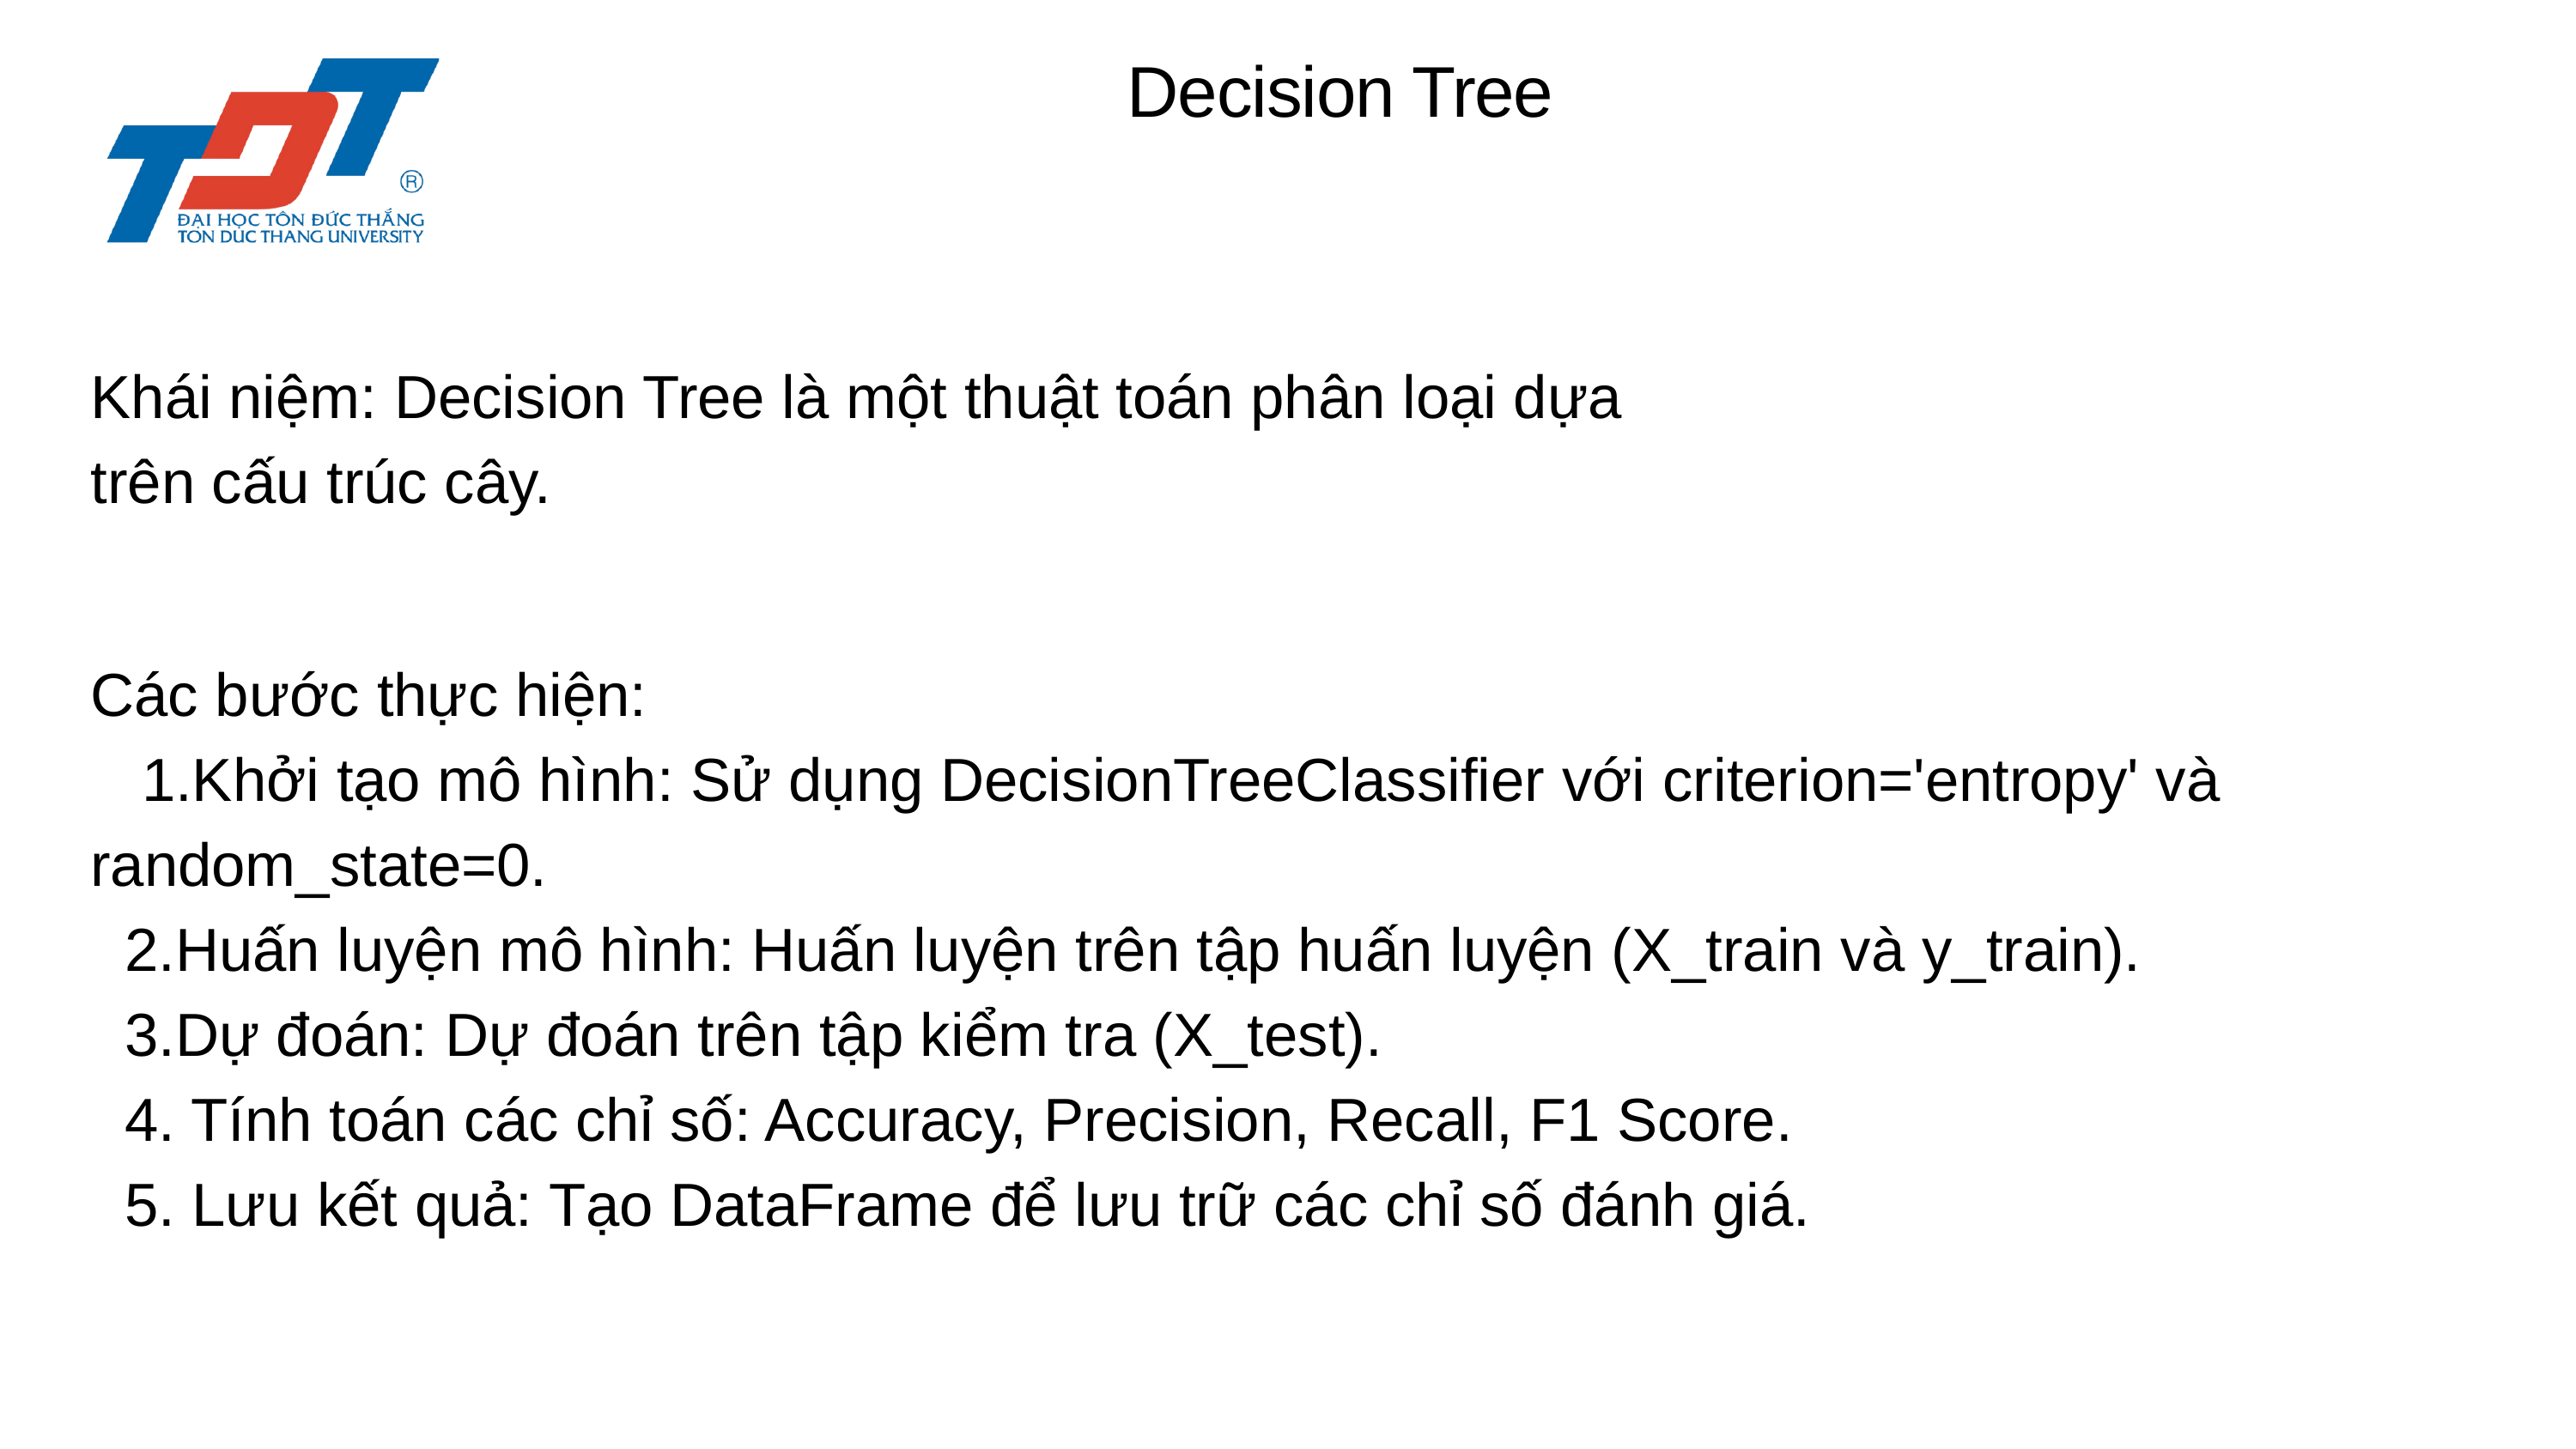

Decision Tree

Khái niệm: Decision Tree là một thuật toán phân loại dựa trên cấu trúc cây.

Các bước thực hiện:
   1.Khởi tạo mô hình: Sử dụng DecisionTreeClassifier với criterion='entropy' và random_state=0.
  2.Huấn luyện mô hình: Huấn luyện trên tập huấn luyện (X_train và y_train).
  3.Dự đoán: Dự đoán trên tập kiểm tra (X_test).
  4. Tính toán các chỉ số: Accuracy, Precision, Recall, F1 Score.
  5. Lưu kết quả: Tạo DataFrame để lưu trữ các chỉ số đánh giá.